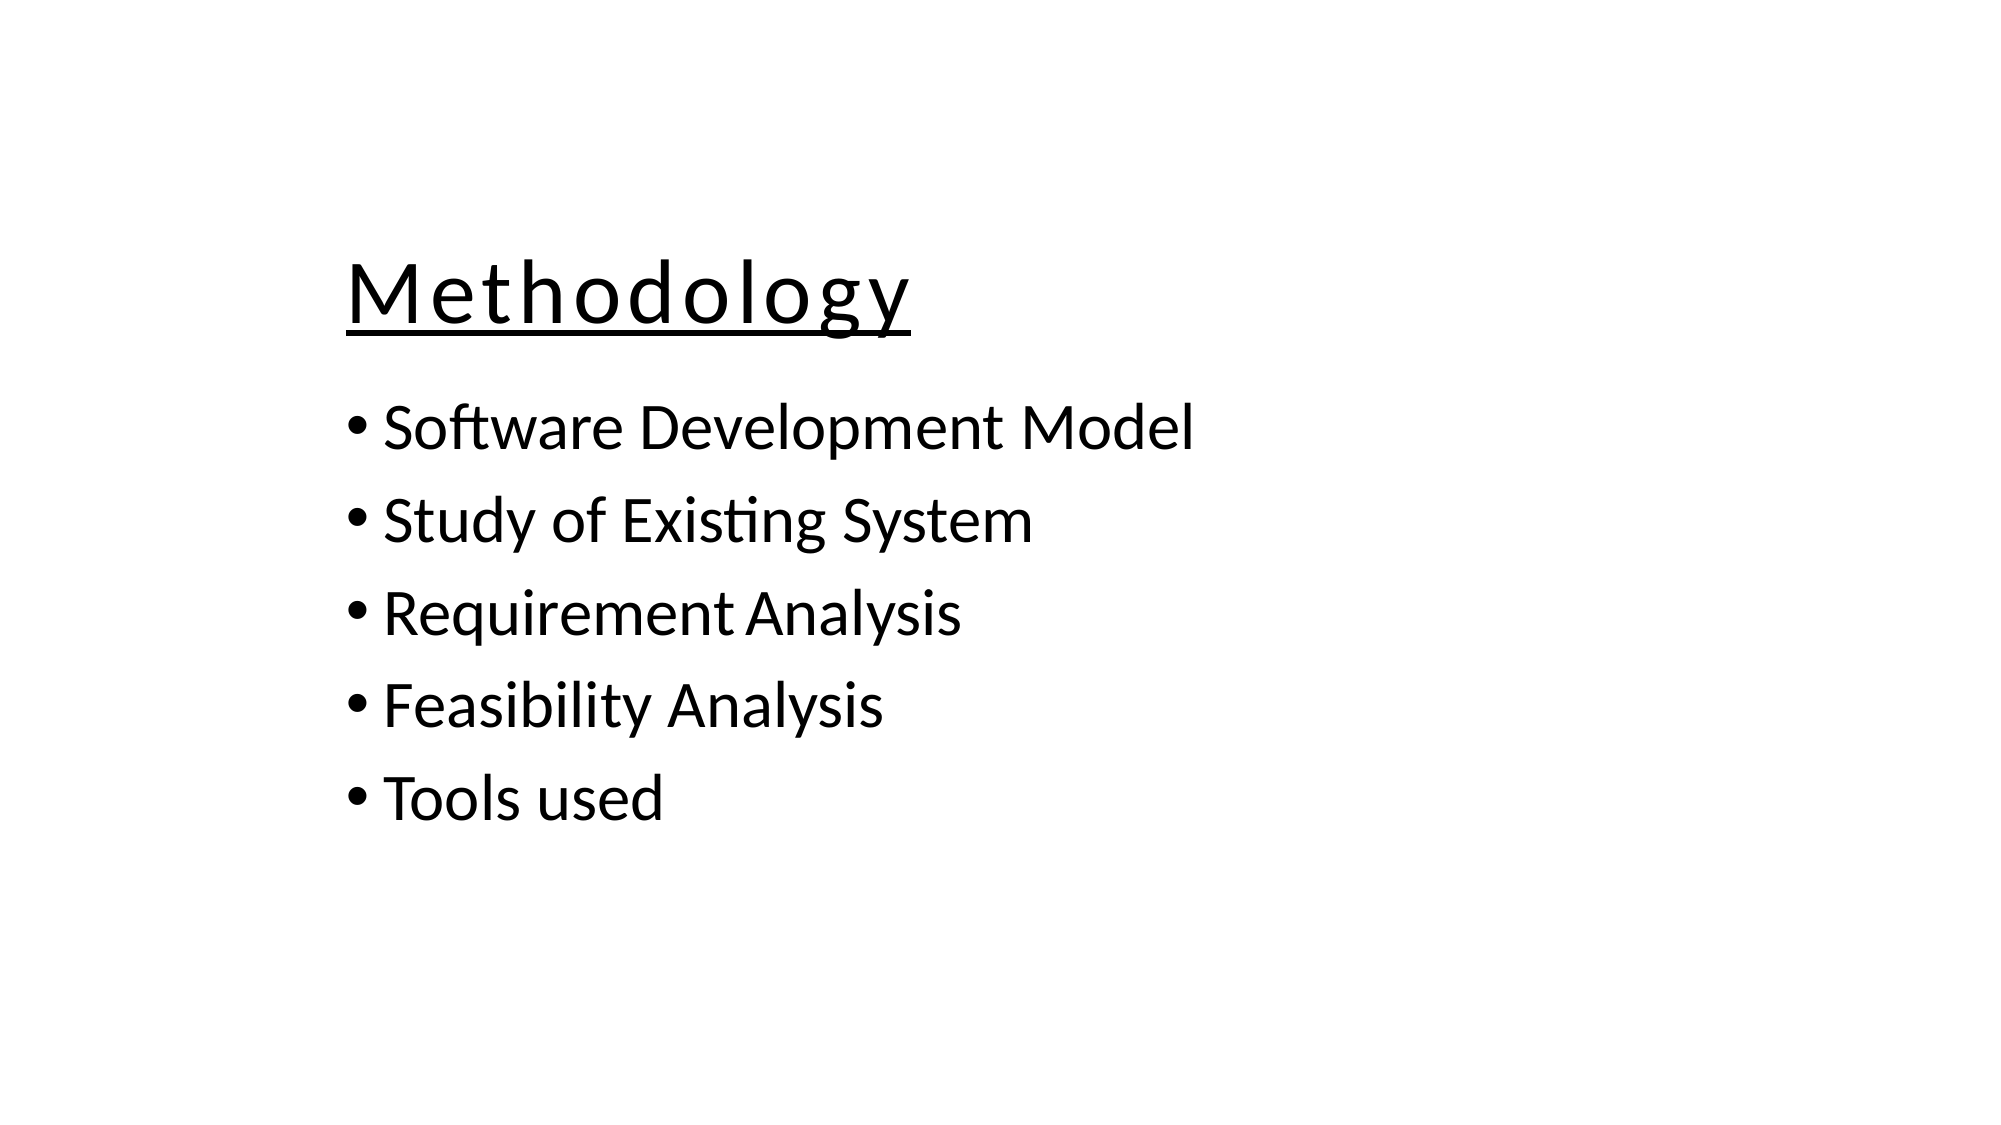

# Methodology
Software Development Model
Study of Existing System
Requirement Analysis
Feasibility Analysis
Tools used